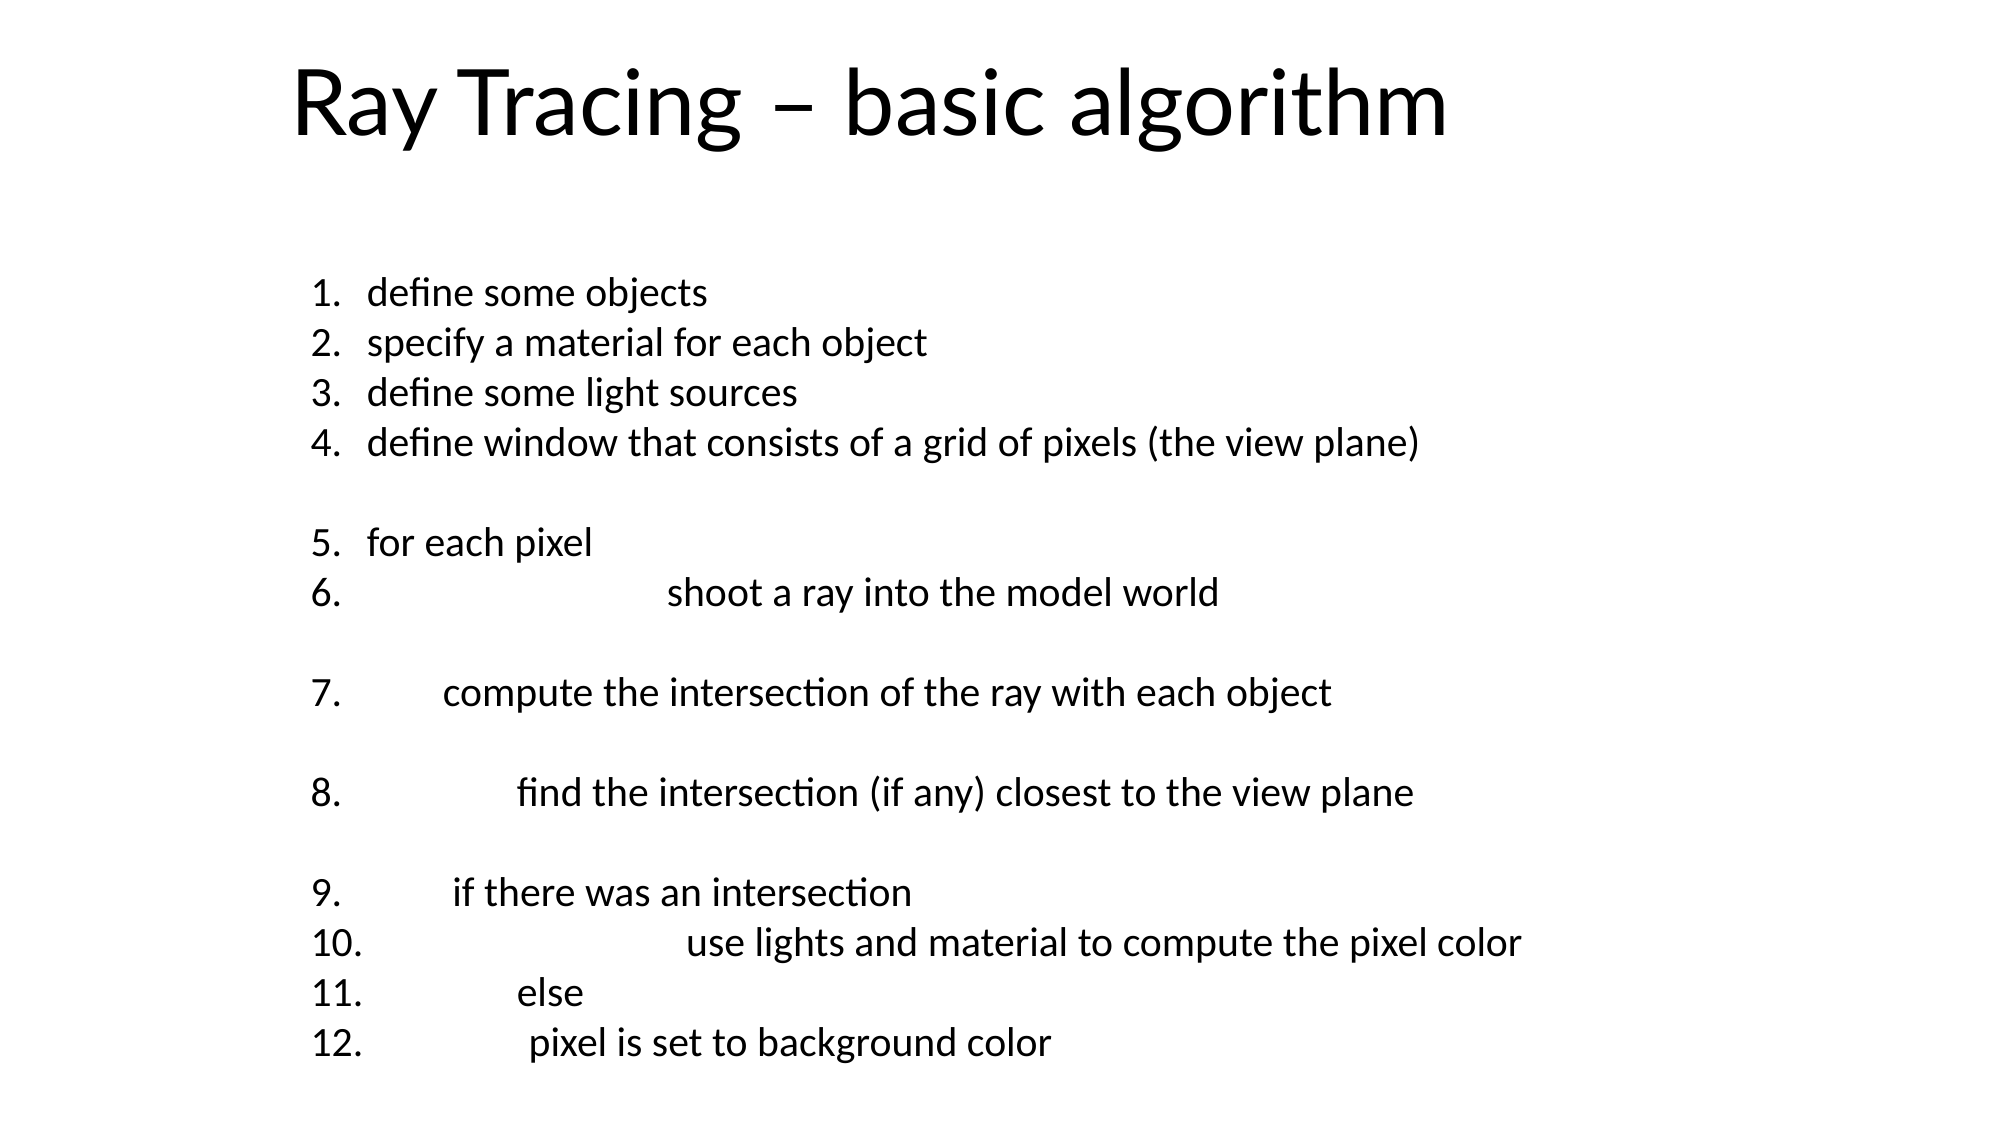

# Ray Tracing – basic algorithm
define some objects
specify a material for each object
define some light sources
define window that consists of a grid of pixels (the view plane)
for each pixel
		shoot a ray into the model world
        compute the intersection of the ray with each object
       	find the intersection (if any) closest to the view plane
         if there was an intersection
	 	  use lights and material to compute the pixel color
     	else
                 pixel is set to background color